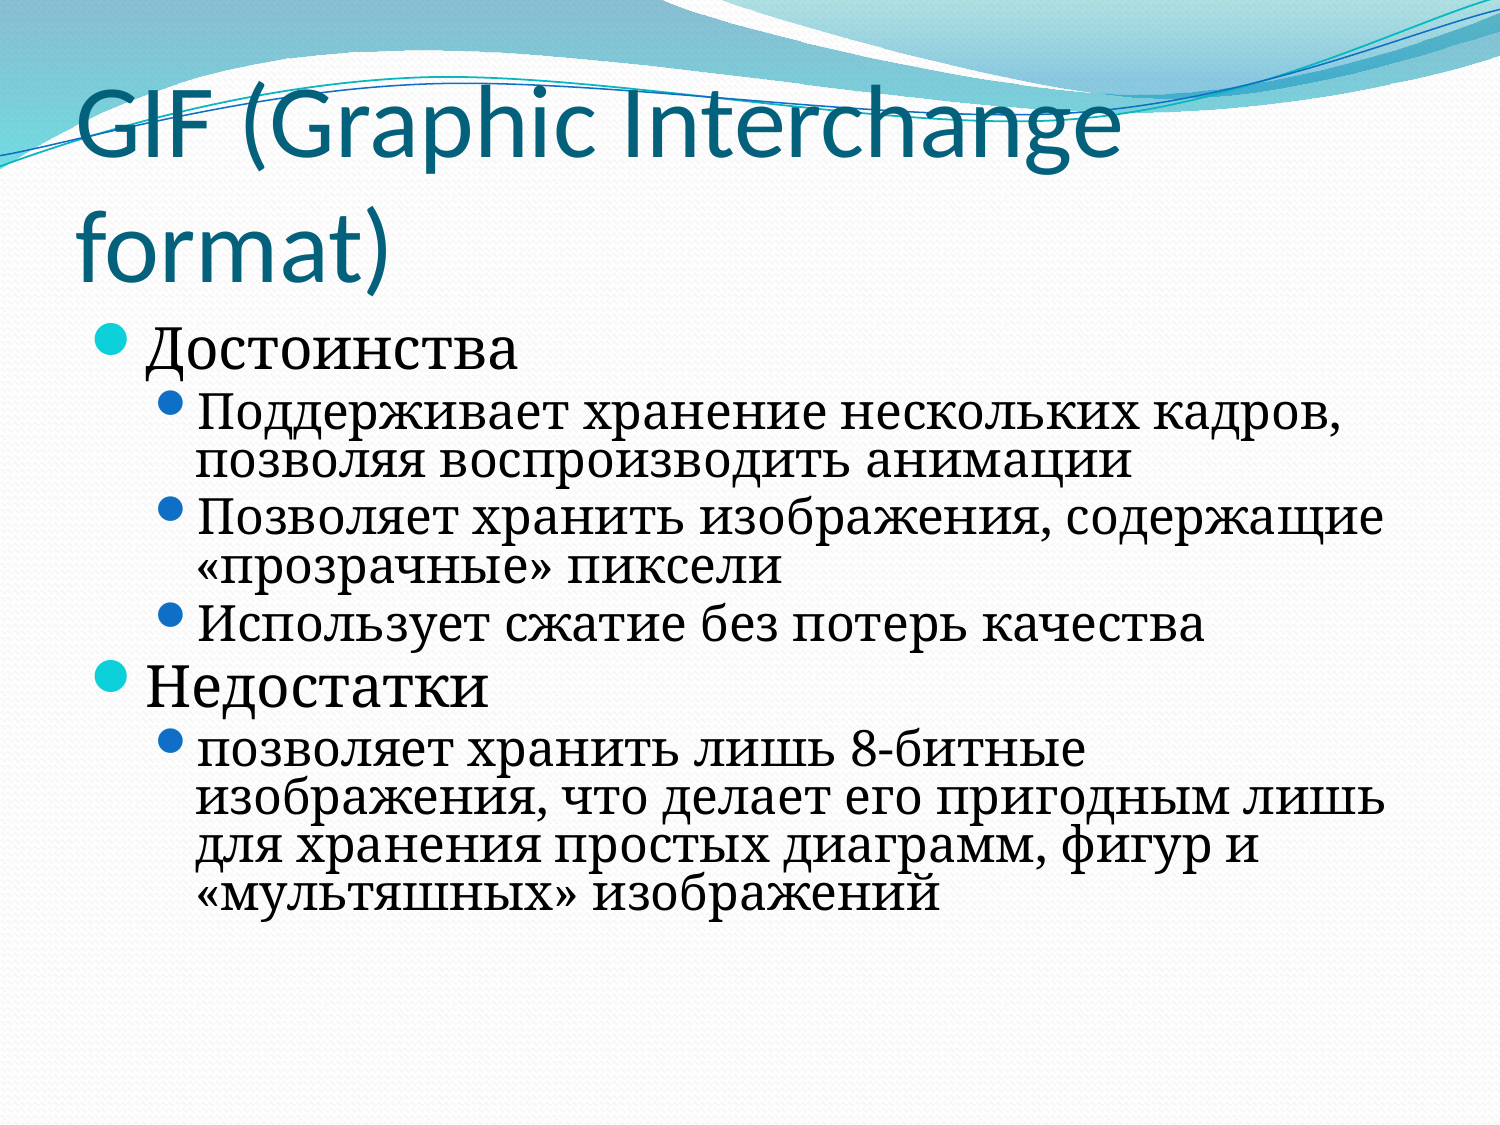

# GIF (Graphic Interchange format)
Достоинства
Поддерживает хранение нескольких кадров, позволяя воспроизводить анимации
Позволяет хранить изображения, содержащие «прозрачные» пиксели
Использует сжатие без потерь качества
Недостатки
позволяет хранить лишь 8-битные изображения, что делает его пригодным лишь для хранения простых диаграмм, фигур и «мультяшных» изображений